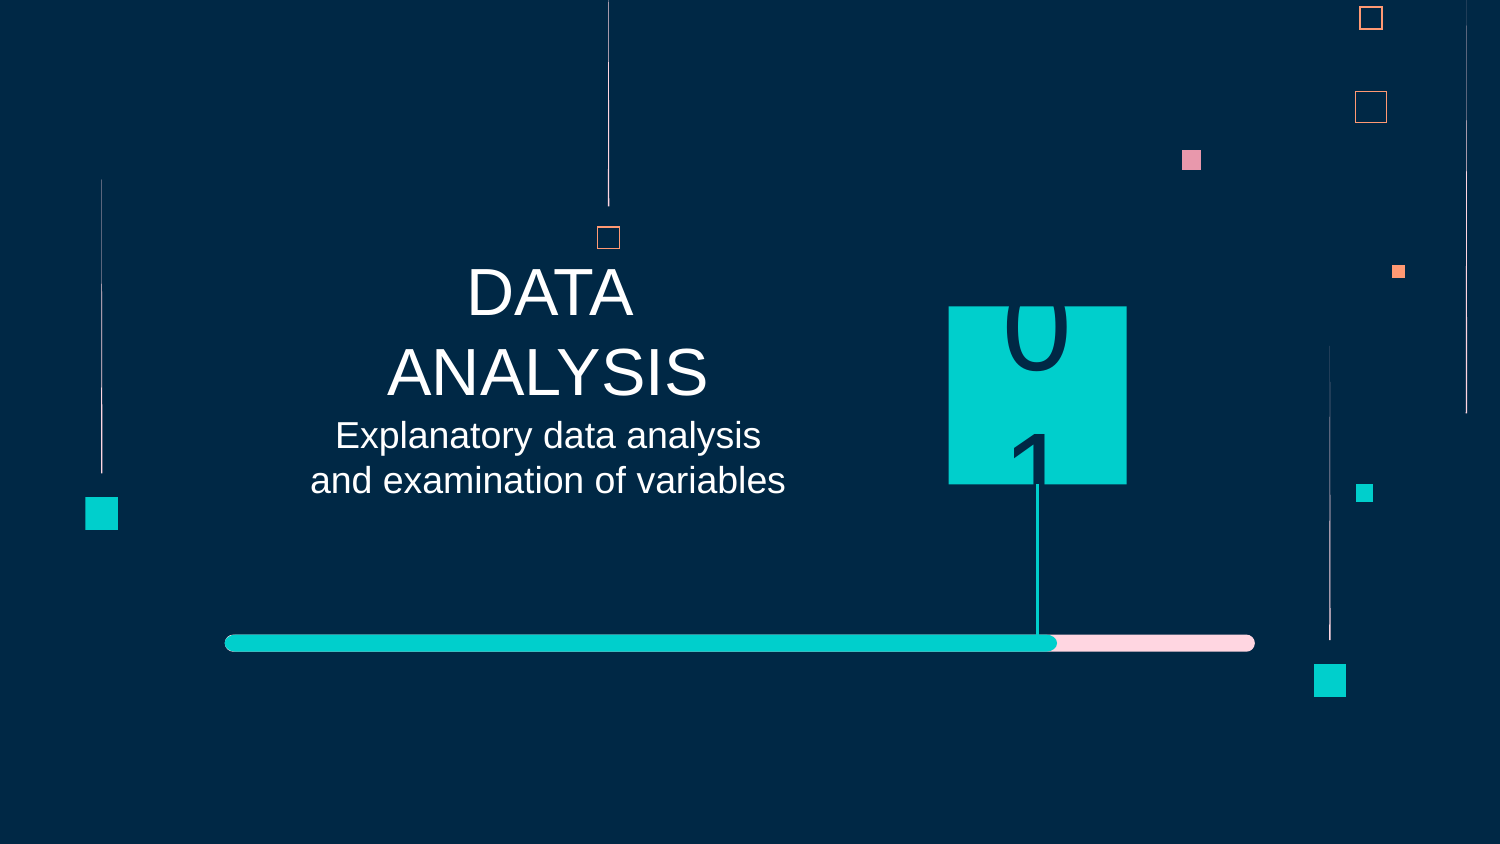

# DATA ANALYSIS

01
Explanatory data analysis and examination of variables